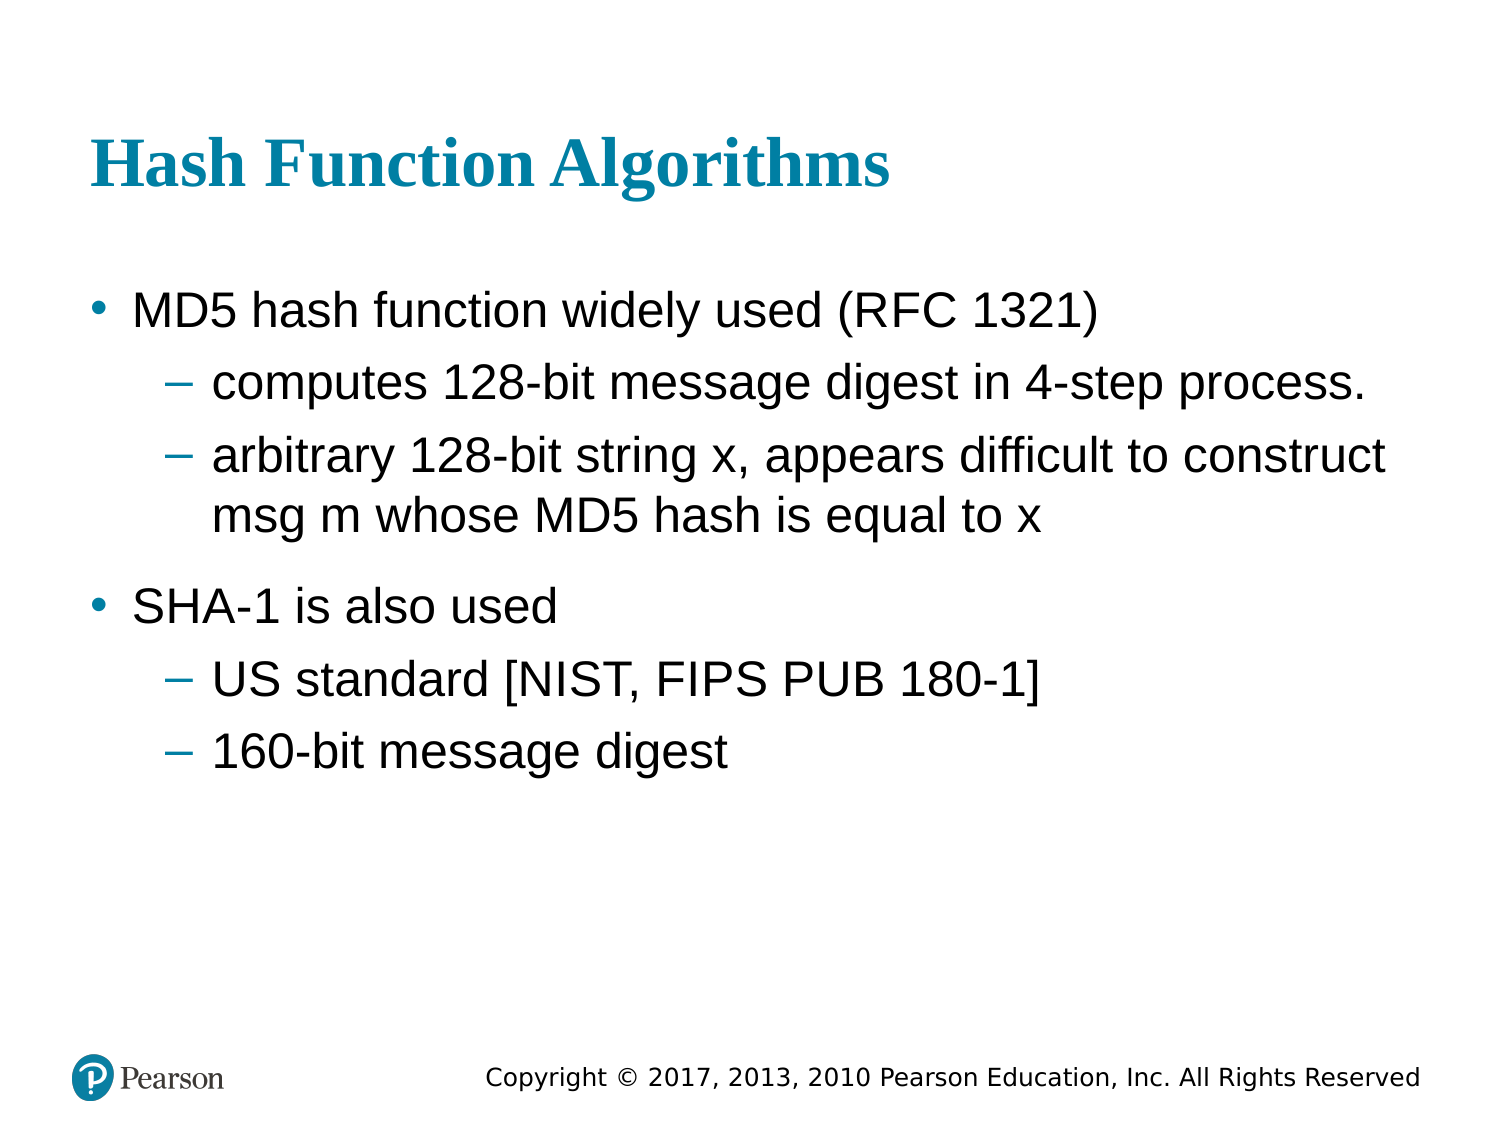

# Hash Function Algorithms
MD5 hash function widely used (R F C 1321)
computes 128-bit message digest in 4-step process.
arbitrary 128-bit string x, appears difficult to construct msg m whose MD5 hash is equal to x
S H A - 1 is also used
U S standard [N I S T, F I P S P U B 180-1]
160-bit message digest